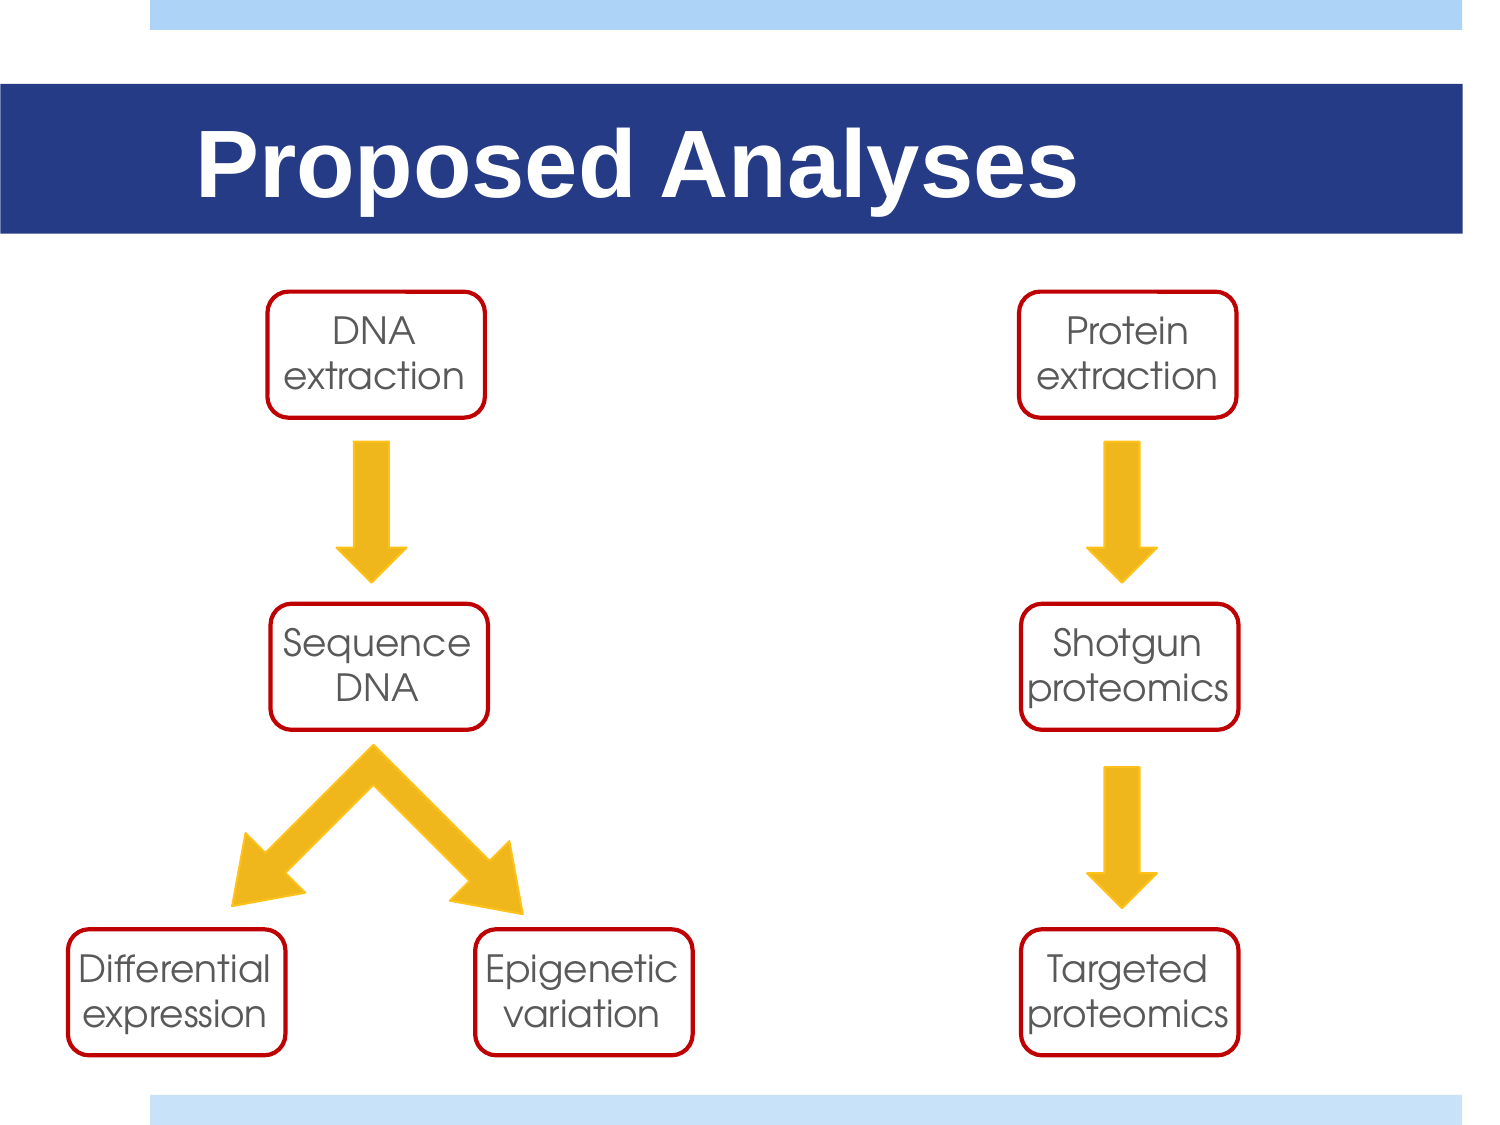

# Proposed Analyses

DNA extraction

Protein extraction

Sequence DNA

Shotgun proteomics

Differential expression

Epigenetic variation

Targeted proteomics